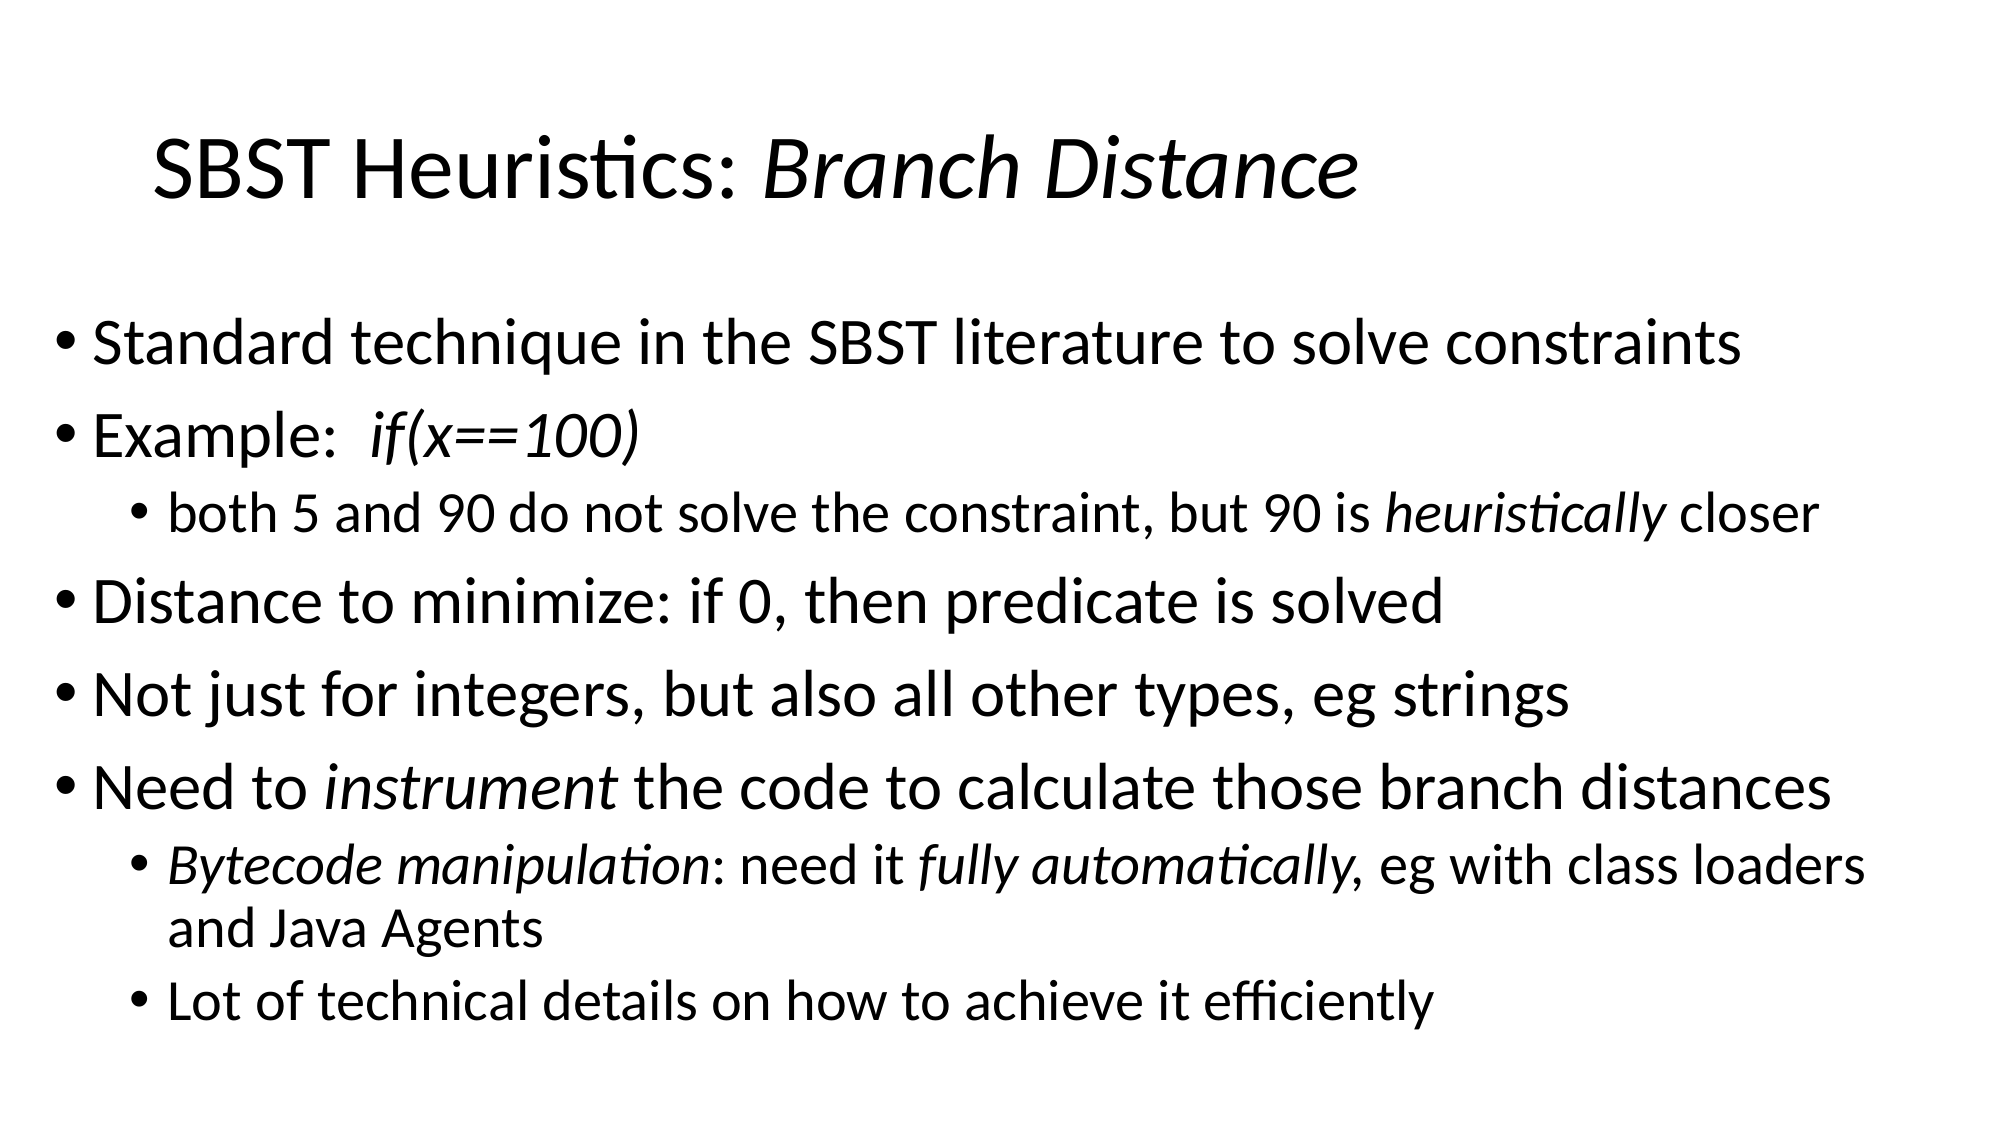

# SBST Heuristics: Branch Distance
Standard technique in the SBST literature to solve constraints
Example:  if(x==100)
both 5 and 90 do not solve the constraint, but 90 is heuristically closer
Distance to minimize: if 0, then predicate is solved
Not just for integers, but also all other types, eg strings
Need to instrument the code to calculate those branch distances
Bytecode manipulation: need it fully automatically, eg with class loaders and Java Agents
Lot of technical details on how to achieve it efficiently